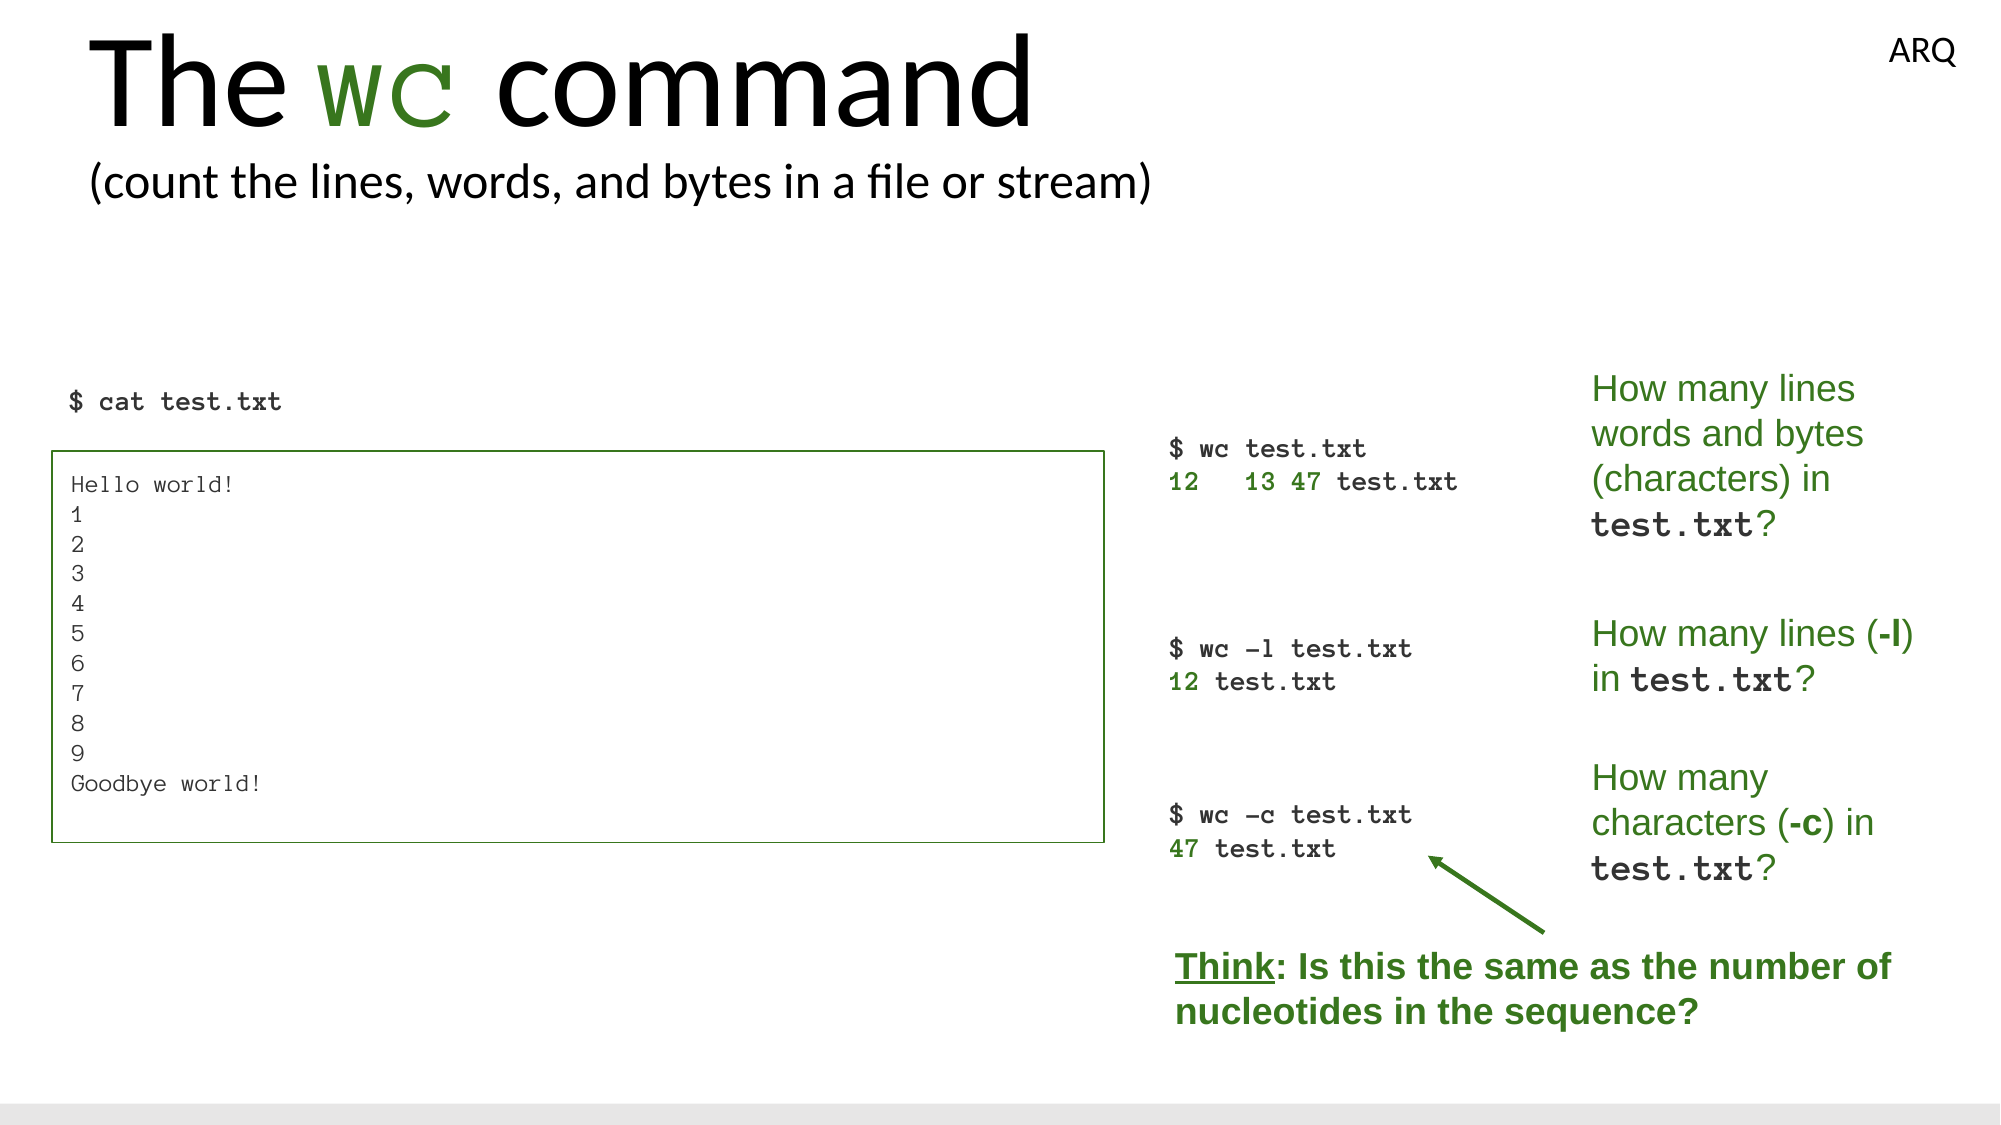

ARQ
# The wc command
(count the lines, words, and bytes in a file or stream)
$ cat test.txt
How many lines words and bytes (characters) in test.txt?
$ wc test.txt
12   13 47 test.txt
Hello world!
1
2
3
4
5
6
7
8
9
Goodbye world!

How many lines (-l) in test.txt?
$ wc -l test.txt
12 test.txt
How many characters (-c) in test.txt?
$ wc -c test.txt
47 test.txt
Think: Is this the same as the number of nucleotides in the sequence?